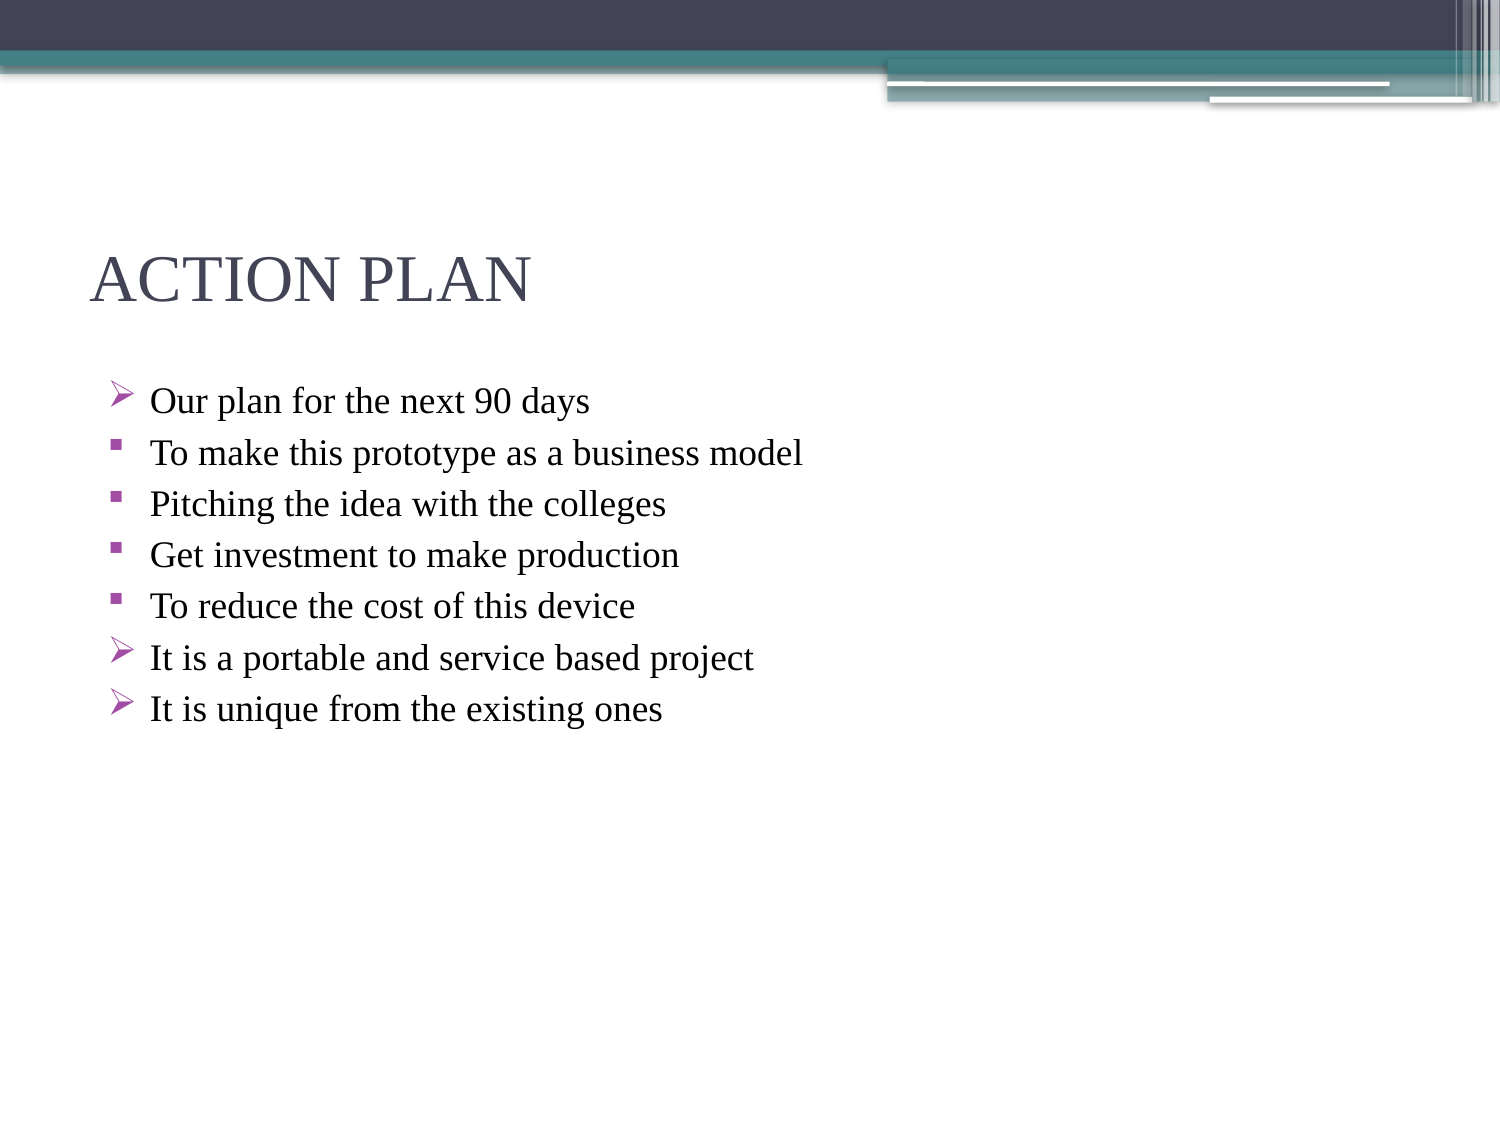

# ACTION PLAN
Our plan for the next 90 days
To make this prototype as a business model
Pitching the idea with the colleges
Get investment to make production
To reduce the cost of this device
It is a portable and service based project
It is unique from the existing ones